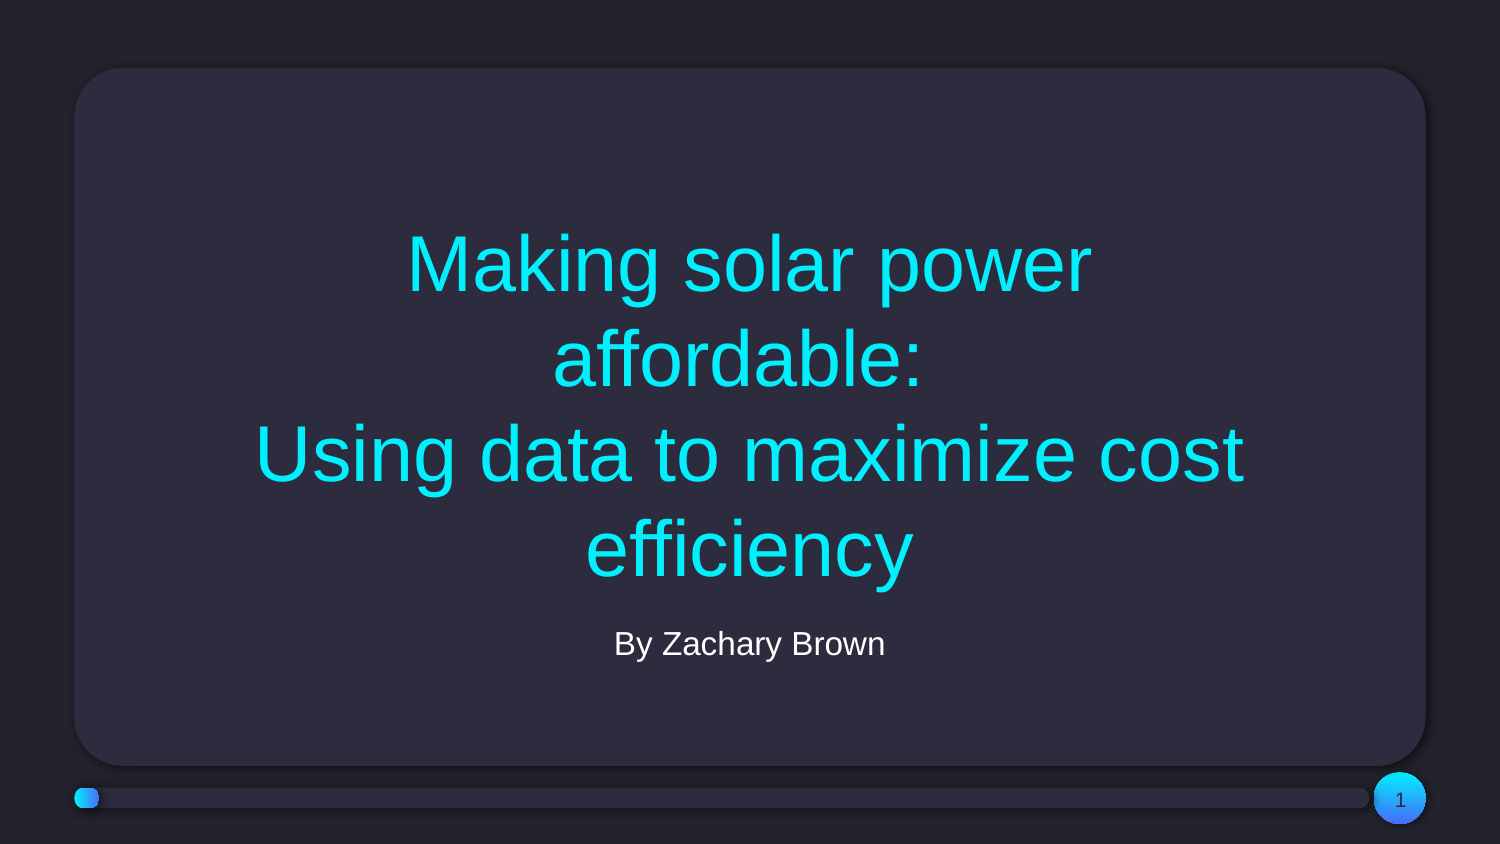

# Making solar power affordable:
Using data to maximize cost efficiency
By Zachary Brown